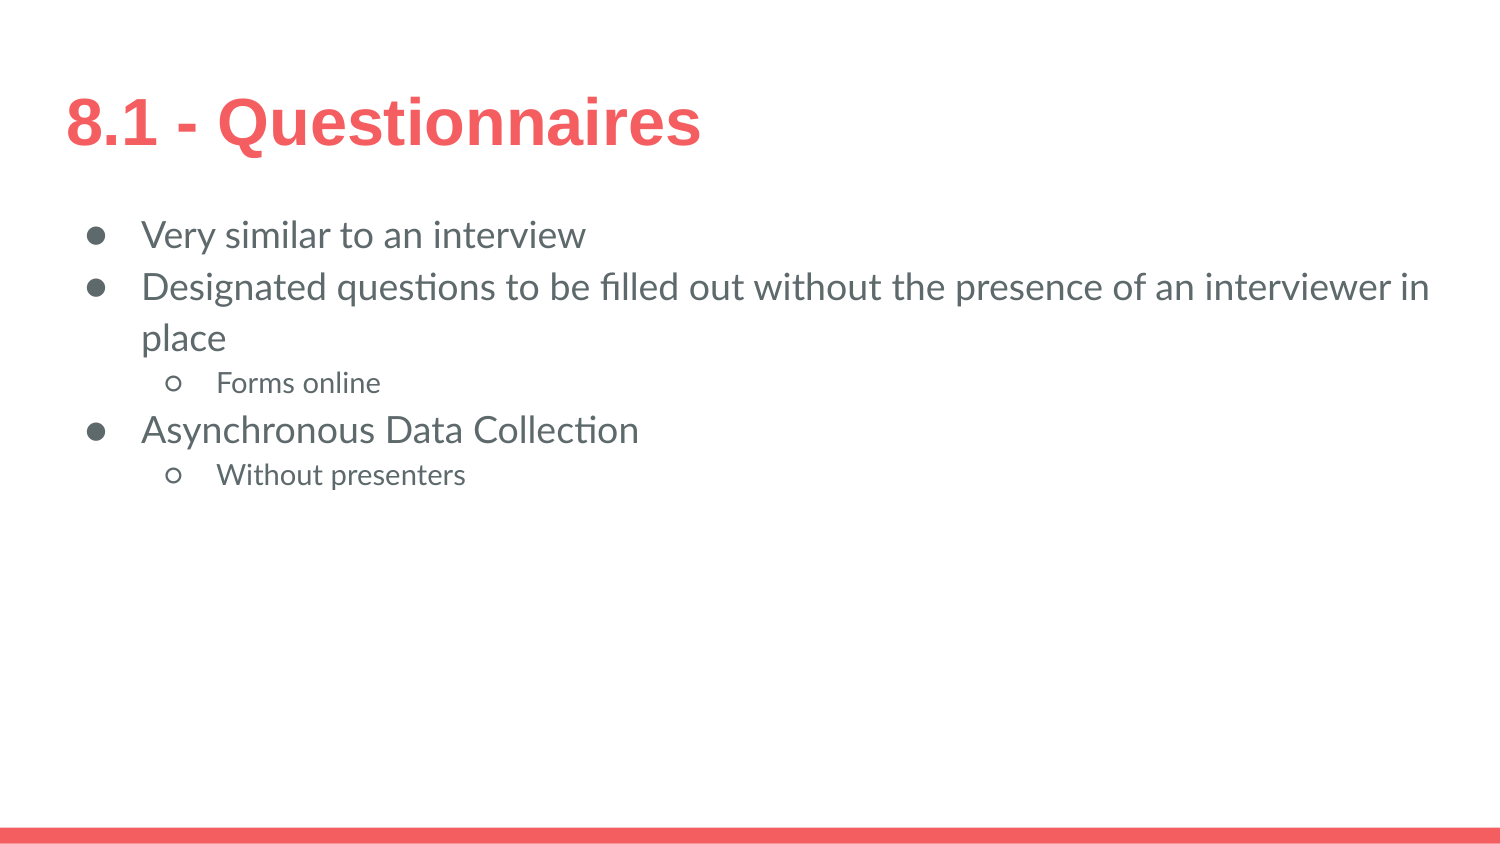

# 8.1 - Questionnaires
Very similar to an interview
Designated questions to be filled out without the presence of an interviewer in place
Forms online
Asynchronous Data Collection
Without presenters